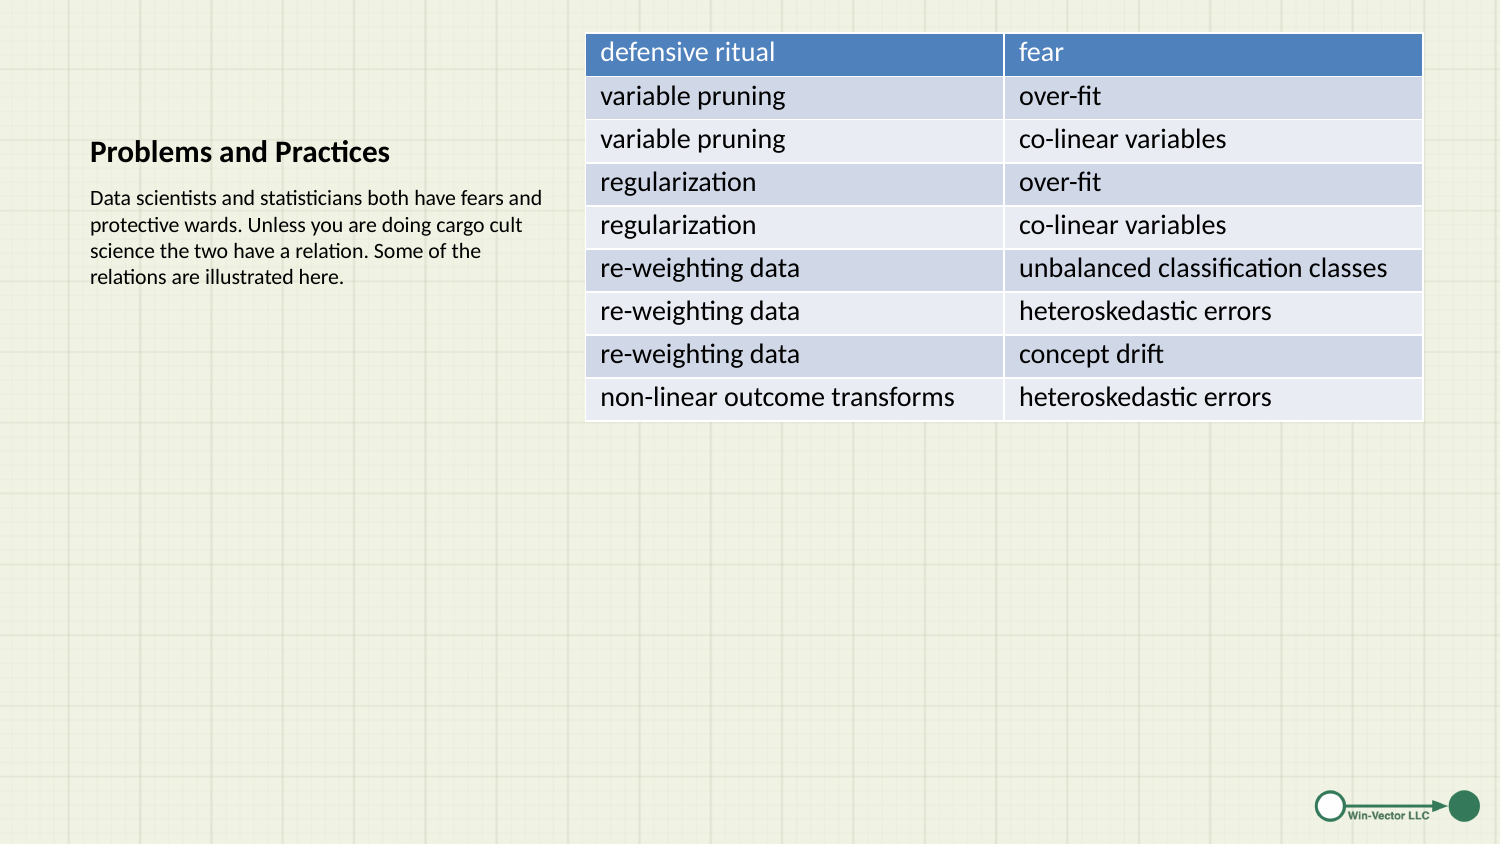

| defensive ritual | fear |
| --- | --- |
| variable pruning | over-fit |
| variable pruning | co-linear variables |
| regularization | over-fit |
| regularization | co-linear variables |
| re-weighting data | unbalanced classification classes |
| re-weighting data | heteroskedastic errors |
| re-weighting data | concept drift |
| non-linear outcome transforms | heteroskedastic errors |
# Problems and Practices
Data scientists and statisticians both have fears and protective wards. Unless you are doing cargo cult science the two have a relation. Some of the relations are illustrated here.